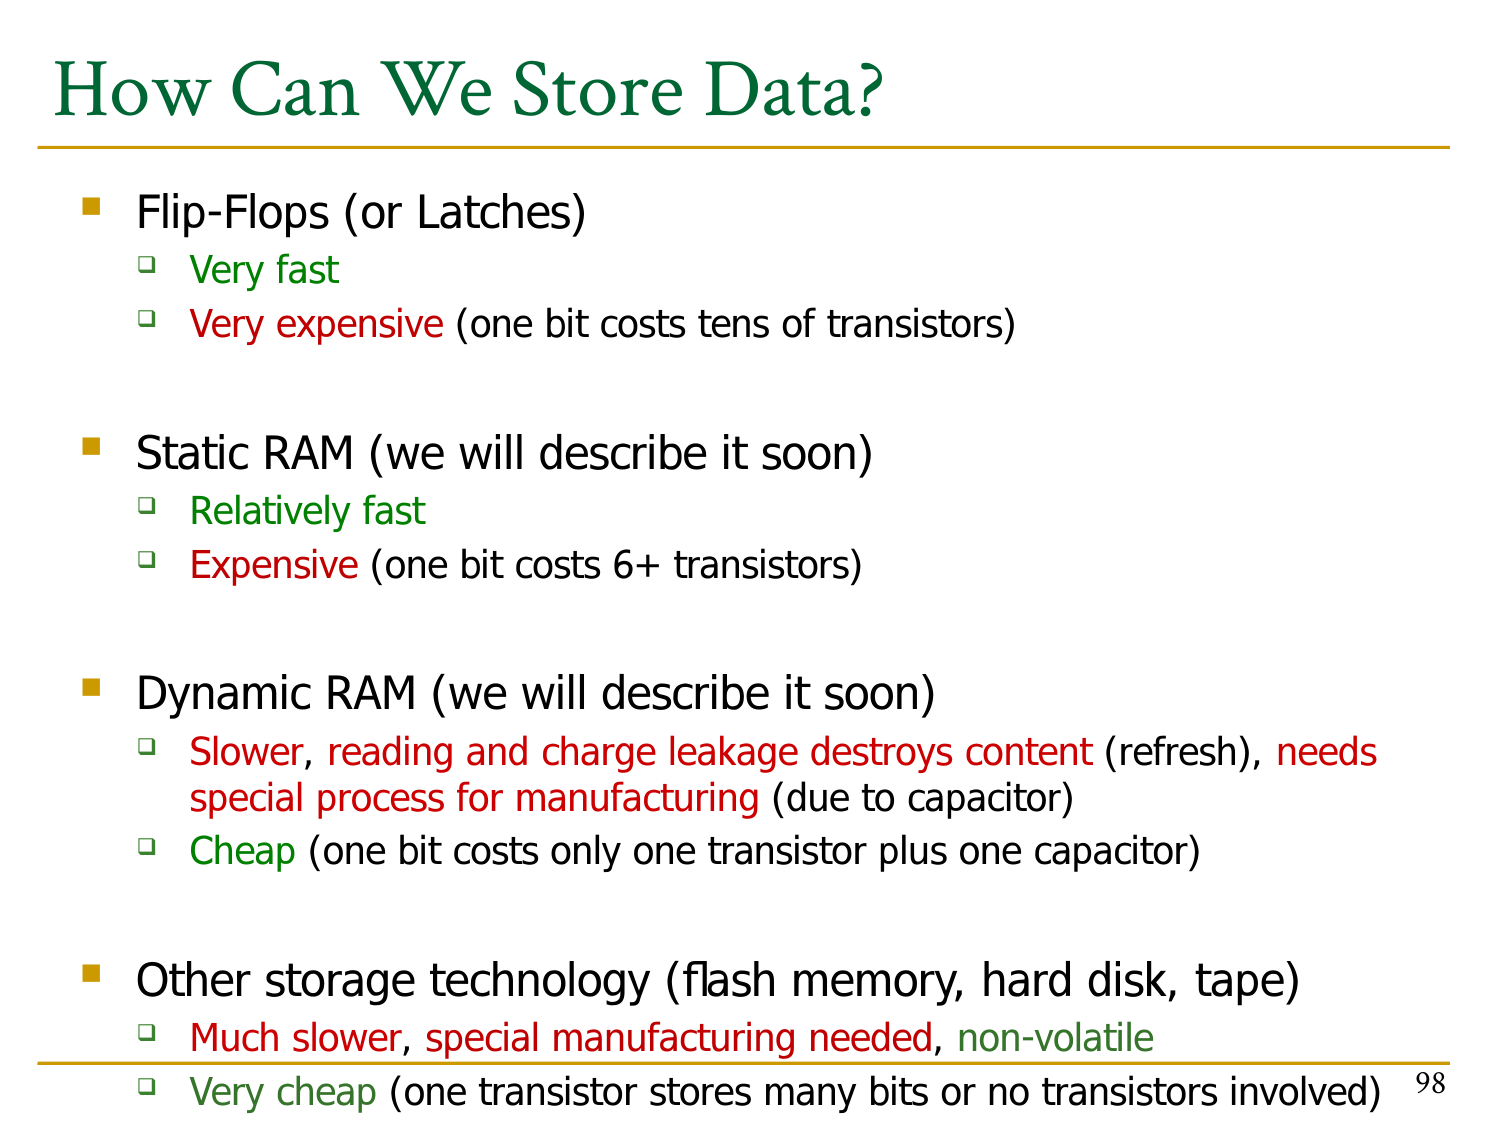

# How Can We Store Data?
Flip-Flops (or Latches)
Very fast
Very expensive (one bit costs tens of transistors)

Static RAM (we will describe it soon)
Relatively fast
Expensive (one bit costs 6+ transistors)

Dynamic RAM (we will describe it soon)
Slower, reading and charge leakage destroys content (refresh), needs special process for manufacturing (due to capacitor)
Cheap (one bit costs only one transistor plus one capacitor)

Other storage technology (flash memory, hard disk, tape)
Much slower, special manufacturing needed, non-volatile
Very cheap (one transistor stores many bits or no transistors involved)
98